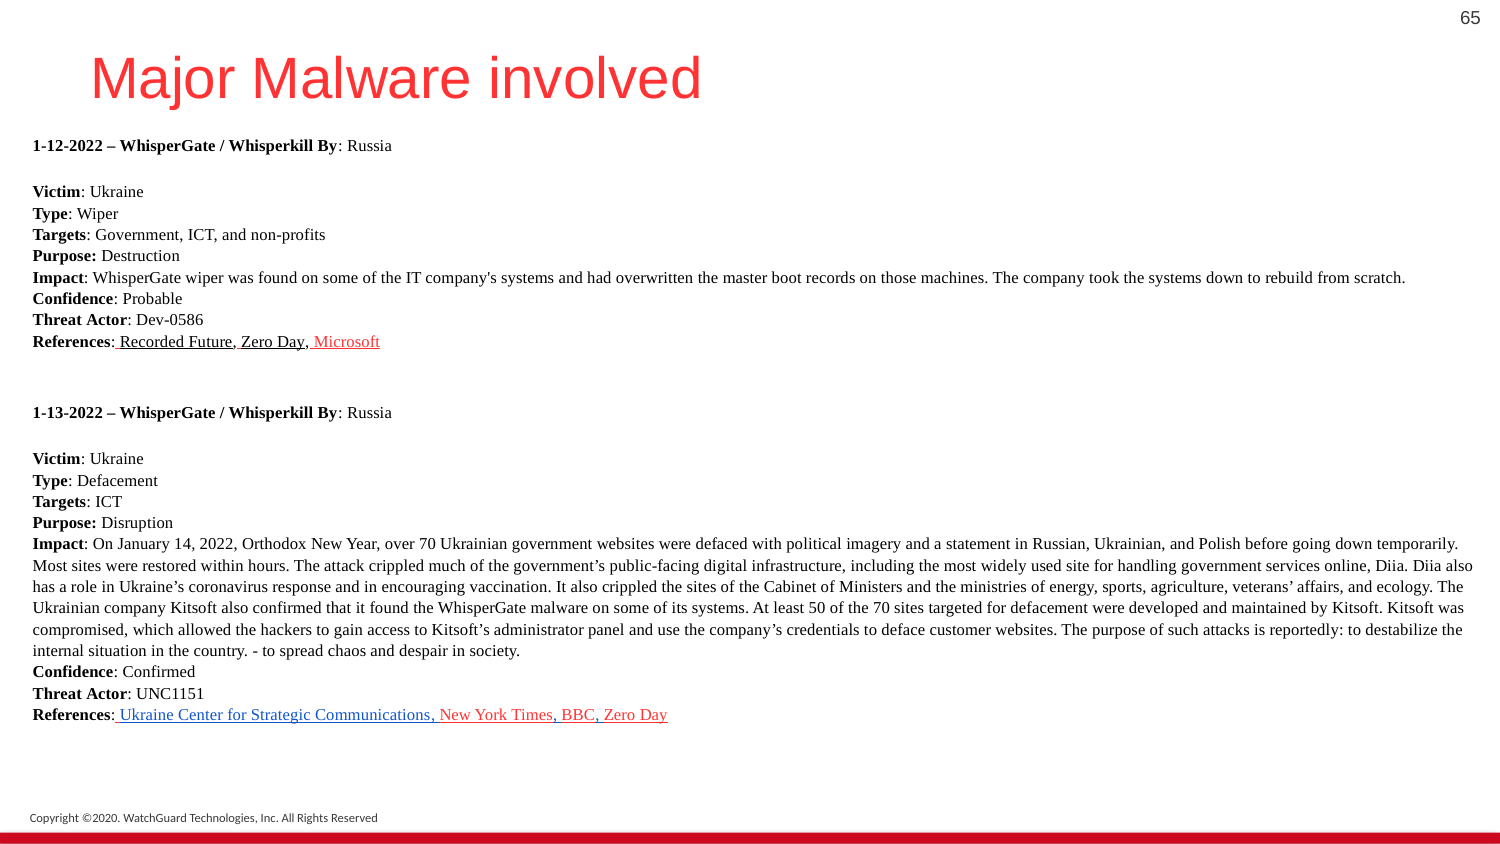

65
# Major Malware involved
1-12-2022 – WhisperGate / Whisperkill By: Russia
Victim: Ukraine
Type: Wiper
Targets: Government, ICT, and non-profits
Purpose: Destruction
Impact: WhisperGate wiper was found on some of the IT company's systems and had overwritten the master boot records on those machines. The company took the systems down to rebuild from scratch.
Confidence: Probable
Threat Actor: Dev-0586
References: Recorded Future, Zero Day, Microsoft
1-13-2022 – WhisperGate / Whisperkill By: Russia
Victim: Ukraine
Type: Defacement
Targets: ICT
Purpose: Disruption
Impact: On January 14, 2022, Orthodox New Year, over 70 Ukrainian government websites were defaced with political imagery and a statement in Russian, Ukrainian, and Polish before going down temporarily. Most sites were restored within hours. The attack crippled much of the government’s public-facing digital infrastructure, including the most widely used site for handling government services online, Diia. Diia also has a role in Ukraine’s coronavirus response and in encouraging vaccination. It also crippled the sites of the Cabinet of Ministers and the ministries of energy, sports, agriculture, veterans’ affairs, and ecology. The Ukrainian company Kitsoft also confirmed that it found the WhisperGate malware on some of its systems. At least 50 of the 70 sites targeted for defacement were developed and maintained by Kitsoft. Kitsoft was compromised, which allowed the hackers to gain access to Kitsoft’s administrator panel and use the company’s credentials to deface customer websites. The purpose of such attacks is reportedly: to destabilize the internal situation in the country. - to spread chaos and despair in society.
Confidence: Confirmed
Threat Actor: UNC1151
References: Ukraine Center for Strategic Communications, New York Times, BBC, Zero Day